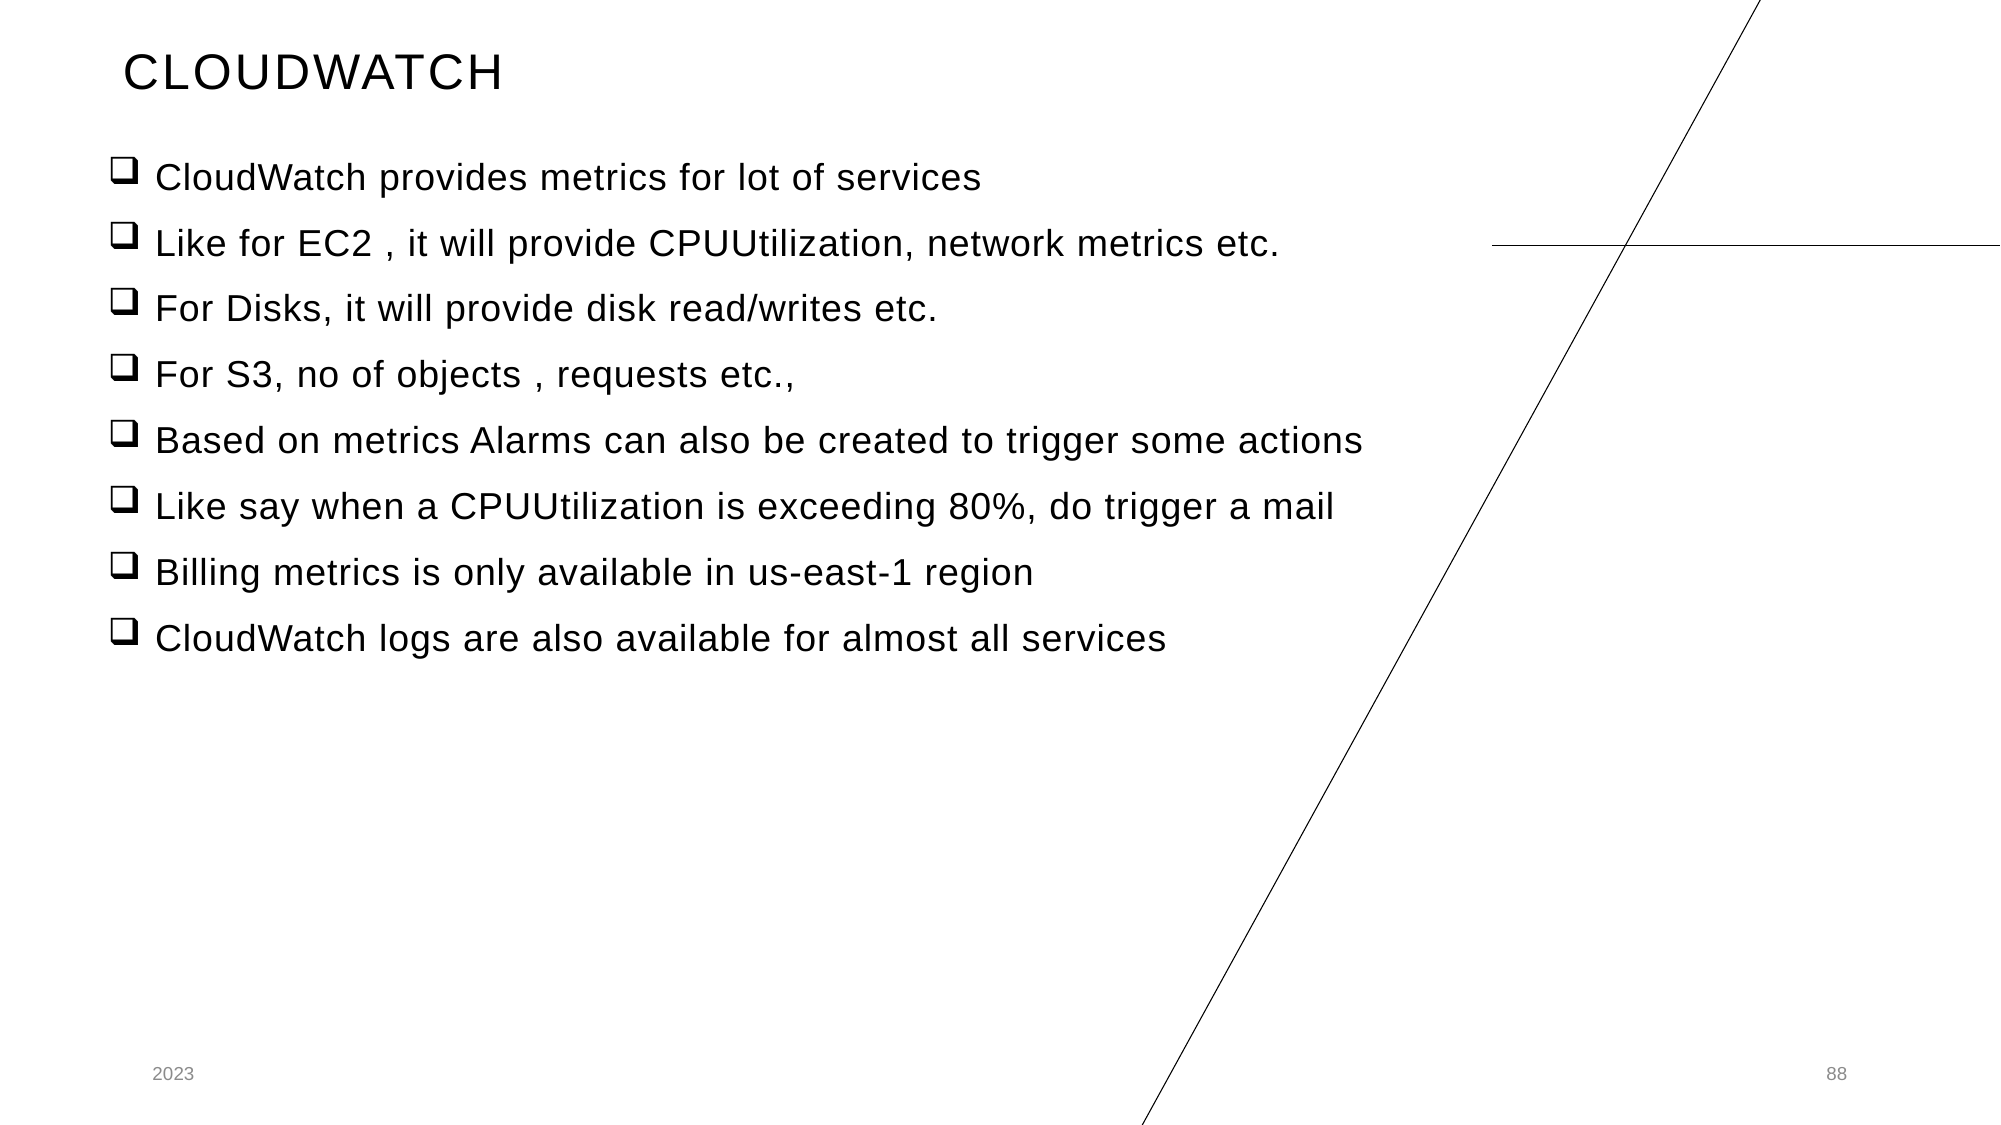

# CloudWatch
CloudWatch provides metrics for lot of services
Like for EC2 , it will provide CPUUtilization, network metrics etc.
For Disks, it will provide disk read/writes etc.
For S3, no of objects , requests etc.,
Based on metrics Alarms can also be created to trigger some actions
Like say when a CPUUtilization is exceeding 80%, do trigger a mail
Billing metrics is only available in us-east-1 region
CloudWatch logs are also available for almost all services

2023
88